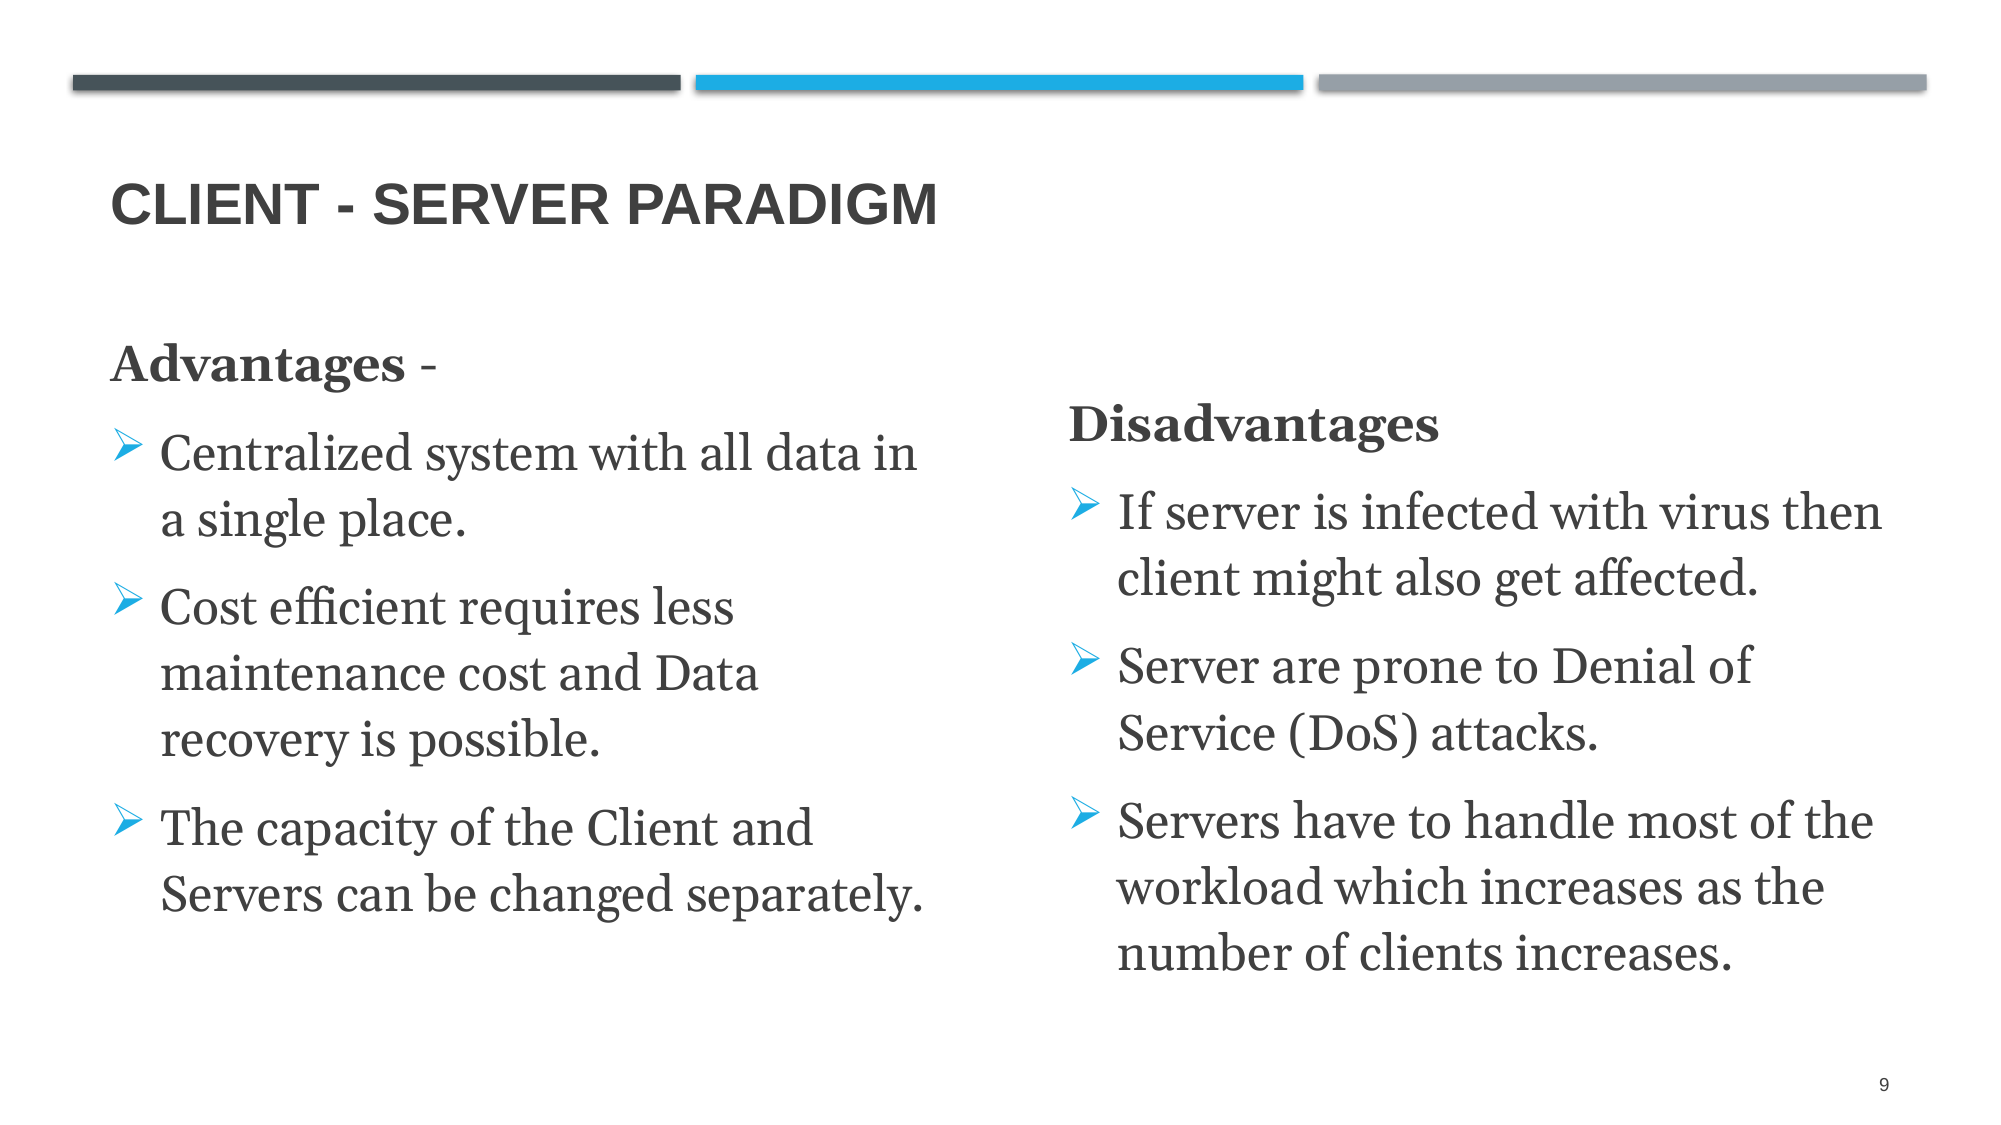

# client - server paradigm
Advantages -
Centralized system with all data in a single place.
Cost efficient requires less maintenance cost and Data recovery is possible.
The capacity of the Client and Servers can be changed separately.
Disadvantages
If server is infected with virus then client might also get affected.
Server are prone to Denial of Service (DoS) attacks.
Servers have to handle most of the workload which increases as the number of clients increases.
9